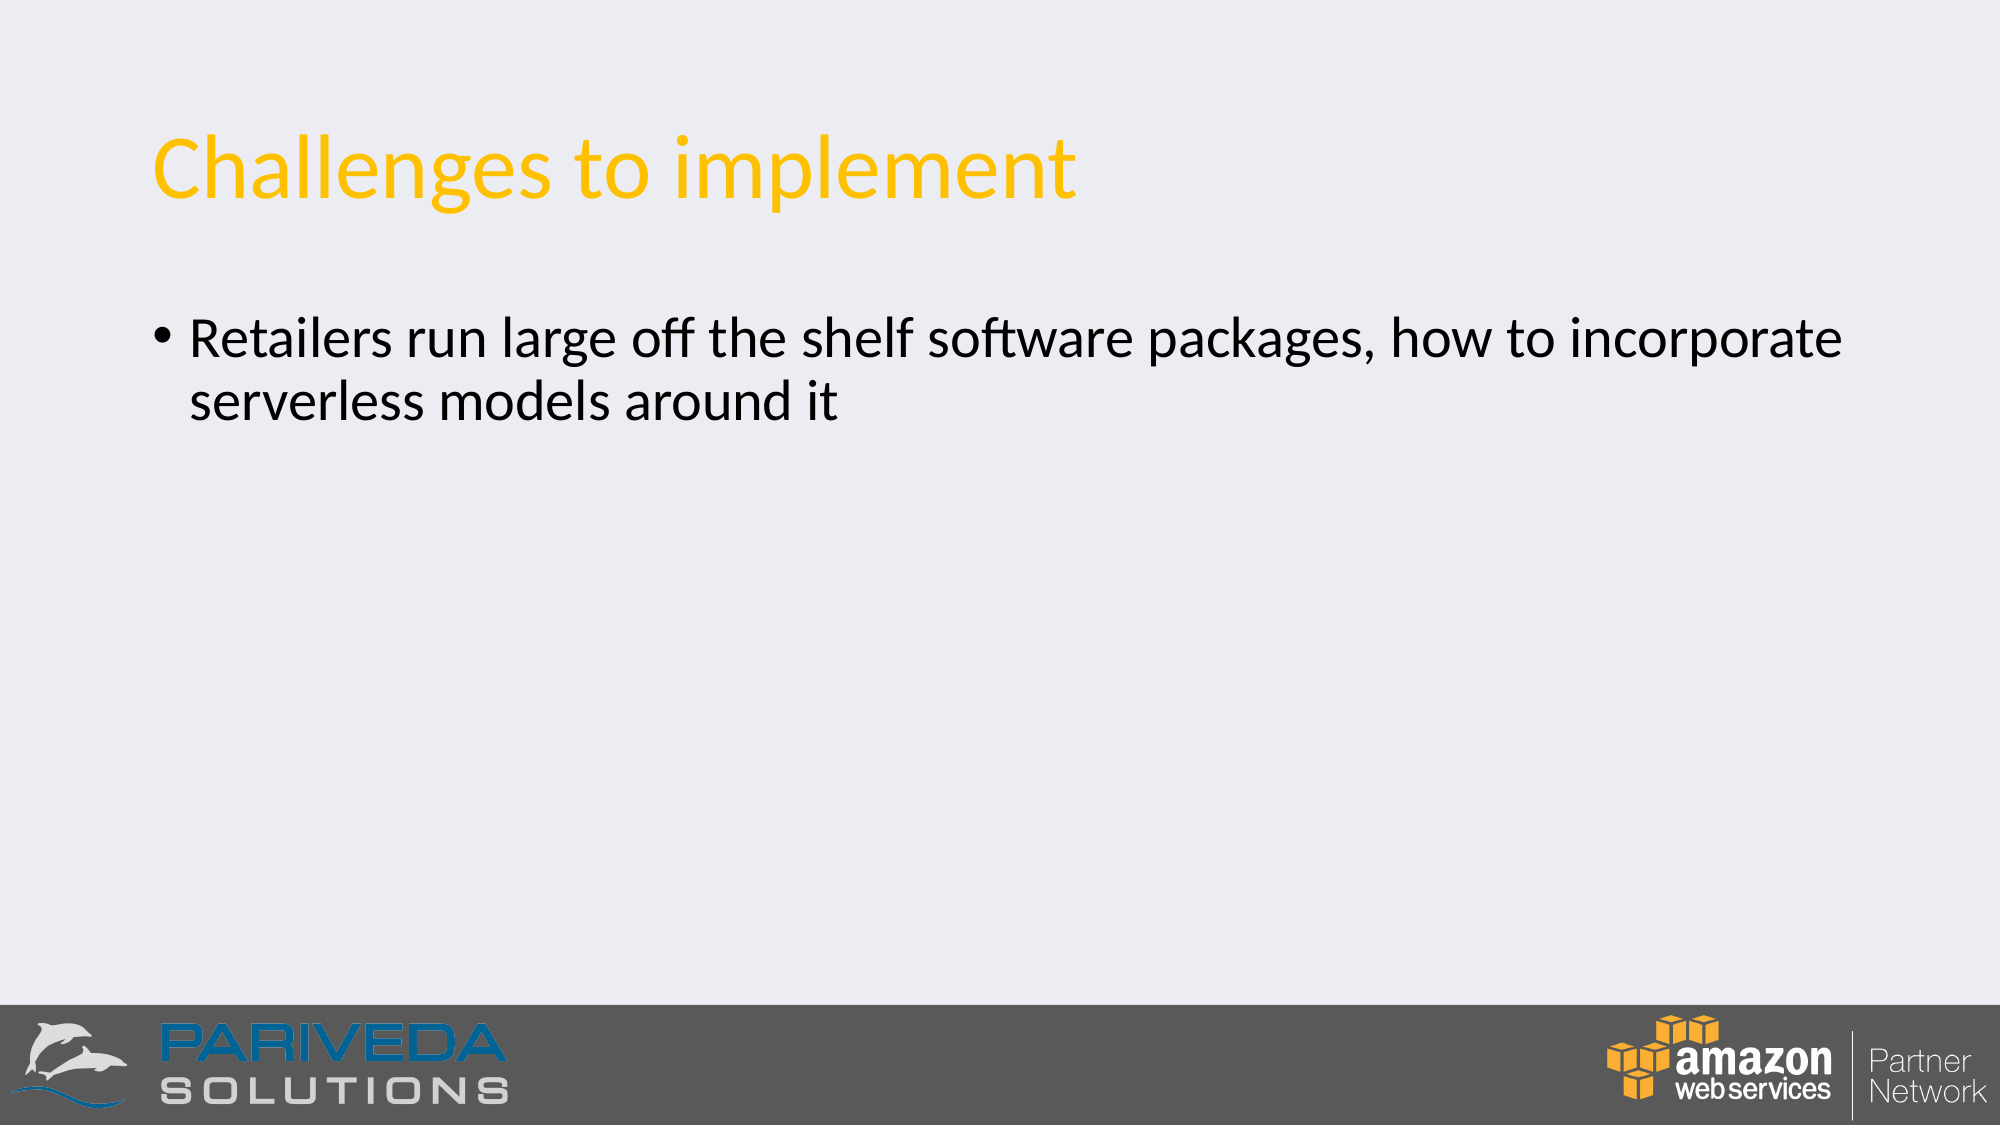

# Challenges to implement
Retailers run large off the shelf software packages, how to incorporate serverless models around it